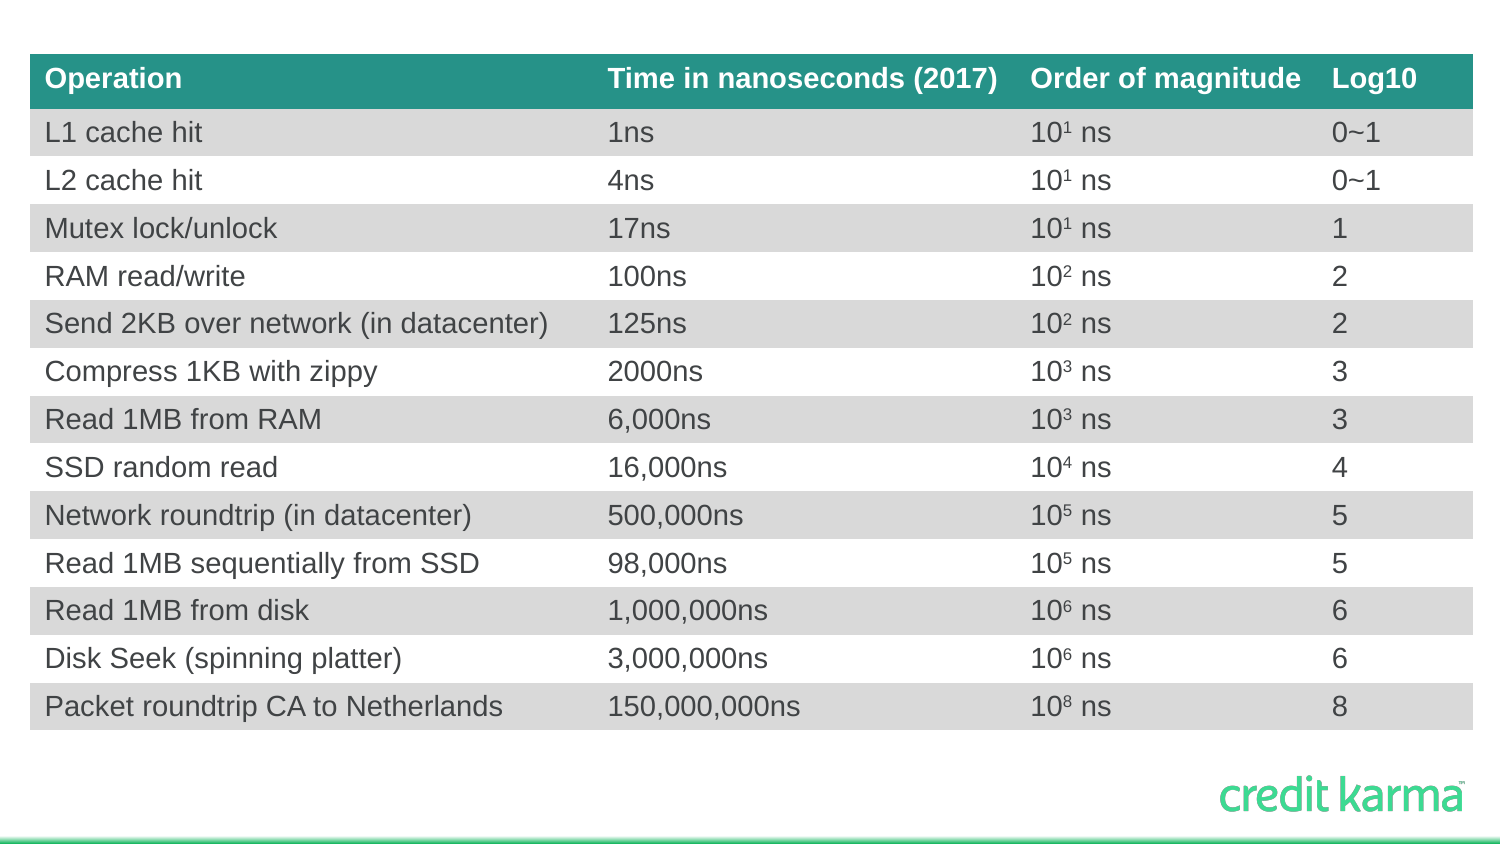

| Operation | Time in nanoseconds (2017) | Order of magnitude | Log10 |
| --- | --- | --- | --- |
| L1 cache hit | 1ns | 101 ns | 0~1 |
| L2 cache hit | 4ns | 101 ns | 0~1 |
| Mutex lock/unlock | 17ns | 101 ns | 1 |
| RAM read/write | 100ns | 102 ns | 2 |
| Send 2KB over network (in datacenter) | 125ns | 102 ns | 2 |
| Compress 1KB with zippy | 2000ns | 103 ns | 3 |
| Read 1MB from RAM | 6,000ns | 103 ns | 3 |
| SSD random read | 16,000ns | 104 ns | 4 |
| Network roundtrip (in datacenter) | 500,000ns | 105 ns | 5 |
| Read 1MB sequentially from SSD | 98,000ns | 105 ns | 5 |
| Read 1MB from disk | 1,000,000ns | 106 ns | 6 |
| Disk Seek (spinning platter) | 3,000,000ns | 106 ns | 6 |
| Packet roundtrip CA to Netherlands | 150,000,000ns | 108 ns | 8 |